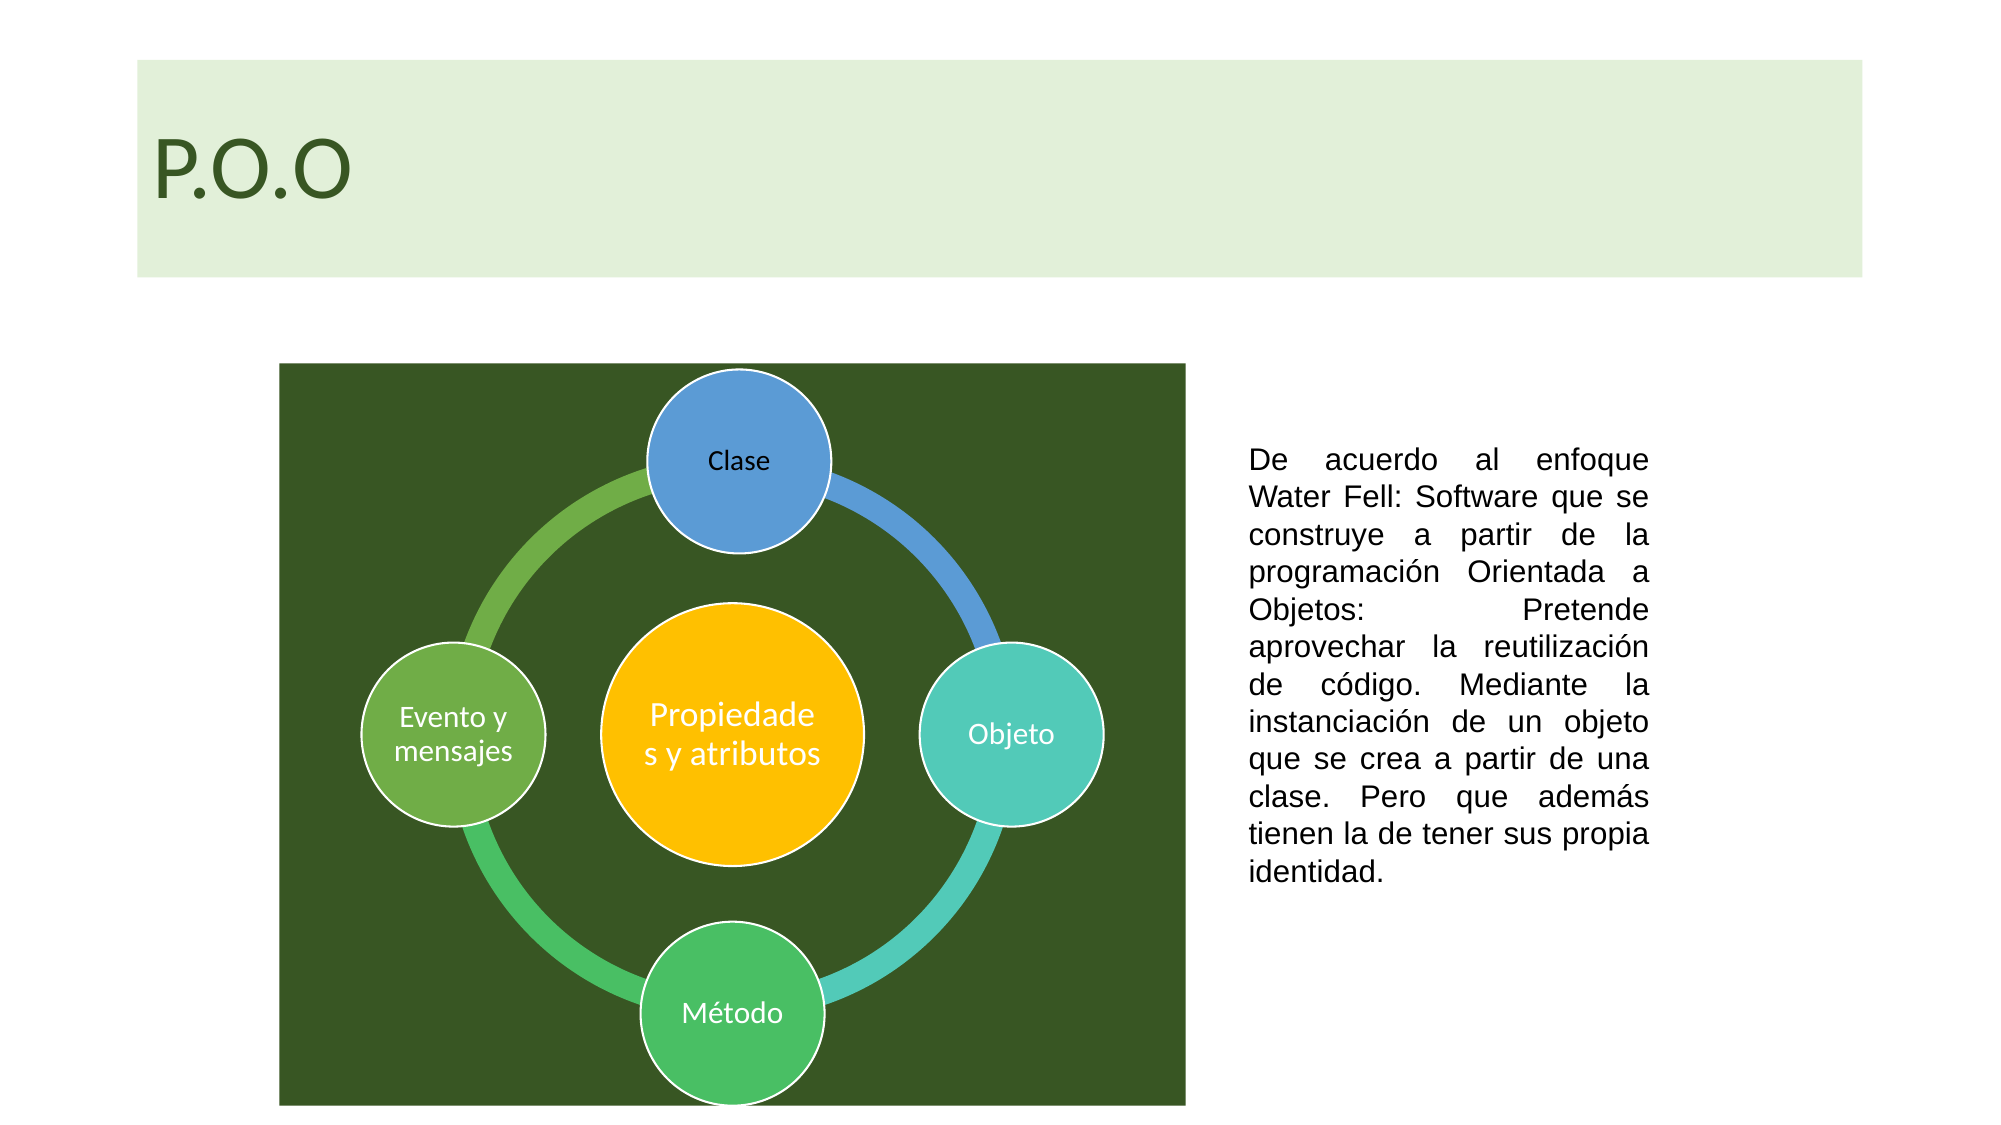

# P.O.O
Propiedades y atributos
Clase
Objeto
Método
Evento y mensajes
De acuerdo al enfoque Water Fell: Software que se construye a partir de la programación Orientada a Objetos: Pretende aprovechar la reutilización de código. Mediante la instanciación de un objeto que se crea a partir de una clase. Pero que además tienen la de tener sus propia identidad.
La POO está compuesta por una serie de elementos que se detallan a continuación